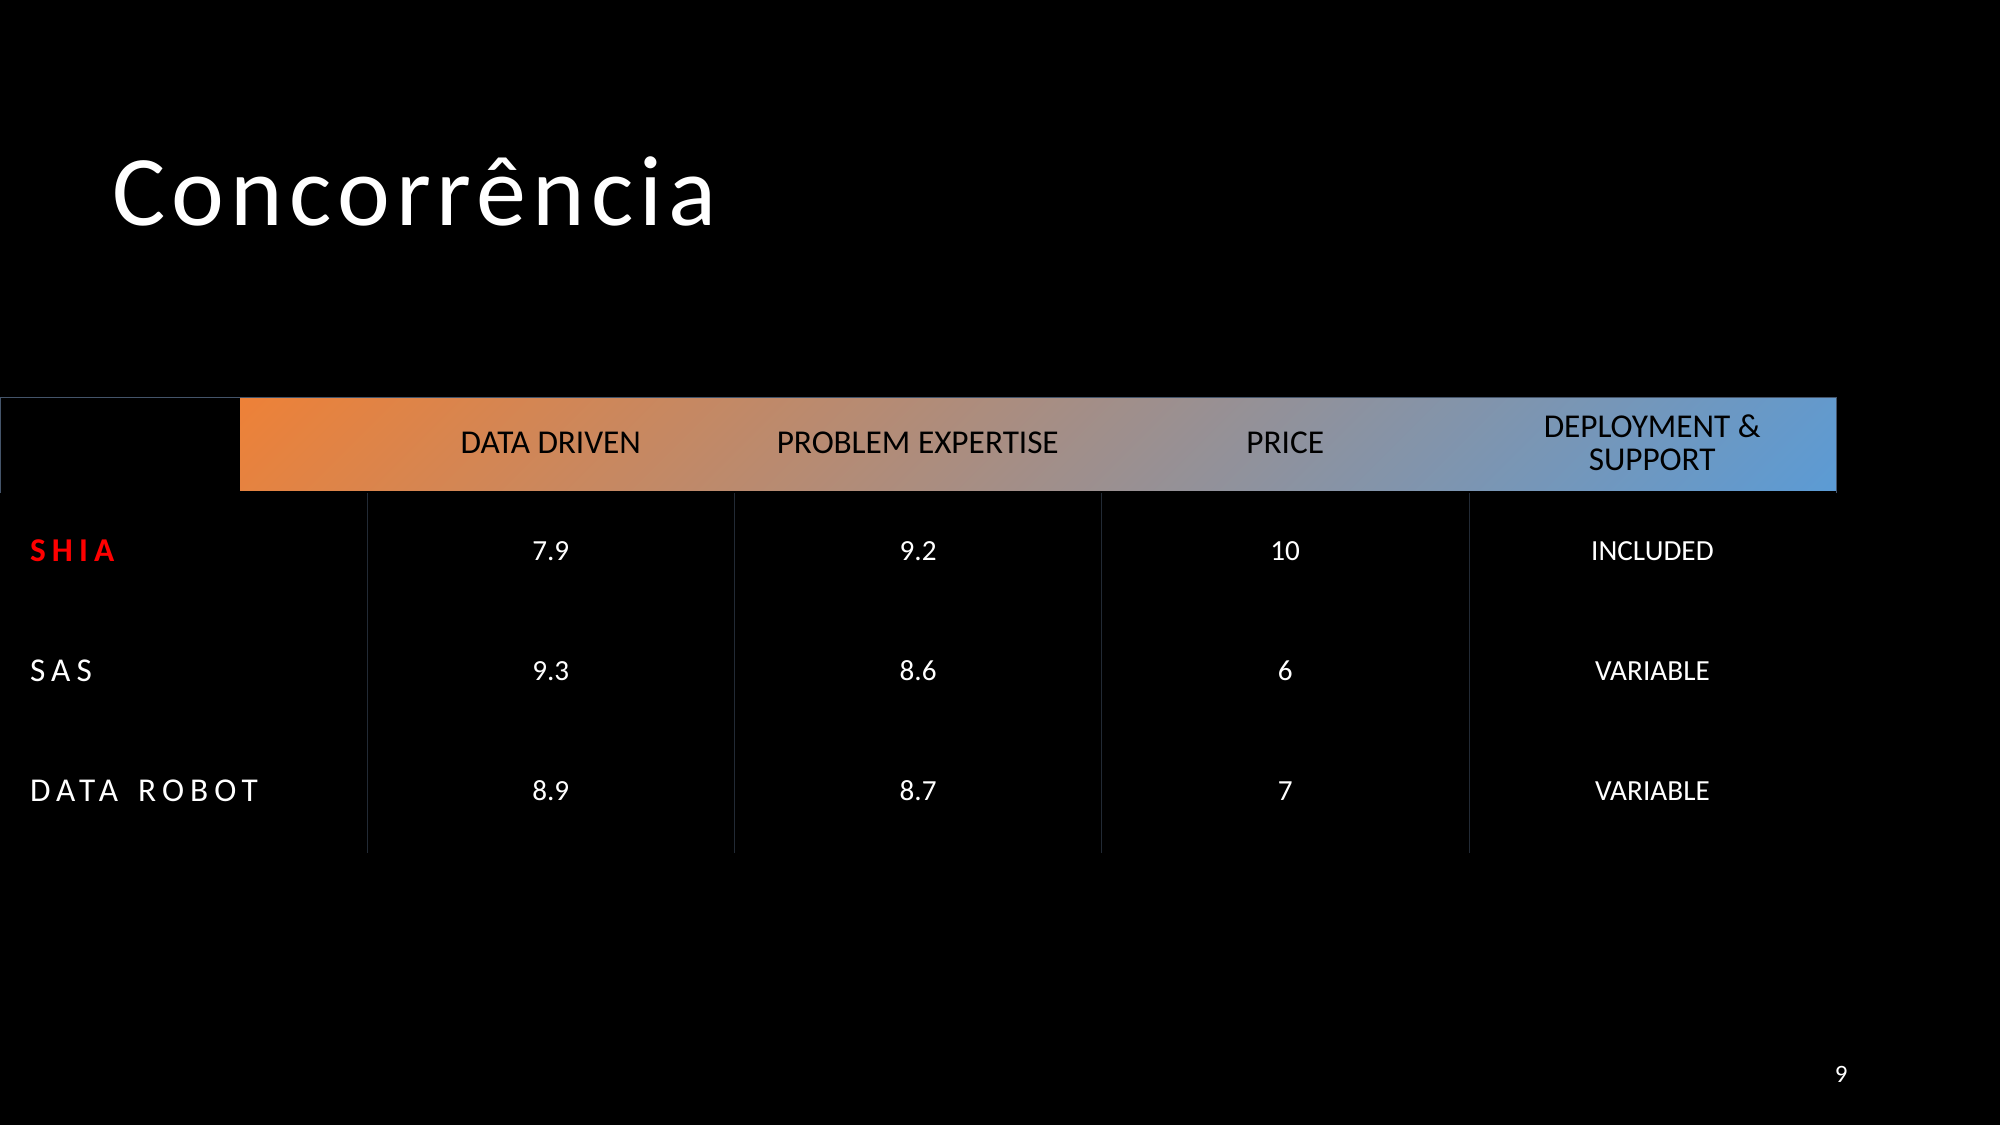

# Concorrência
|  | DATA DRIVEN | PROBLEM EXPERTISE | PRICE | DEPLOYMENT & SUPPORT |
| --- | --- | --- | --- | --- |
| SHIA | 7.9 | 9.2 | 10 | INCLUDED |
| SAS | 9.3 | 8.6 | 6 | VARIABLE |
| DATA ROBOT | 8.9 | 8.7 | 7 | VARIABLE |

9